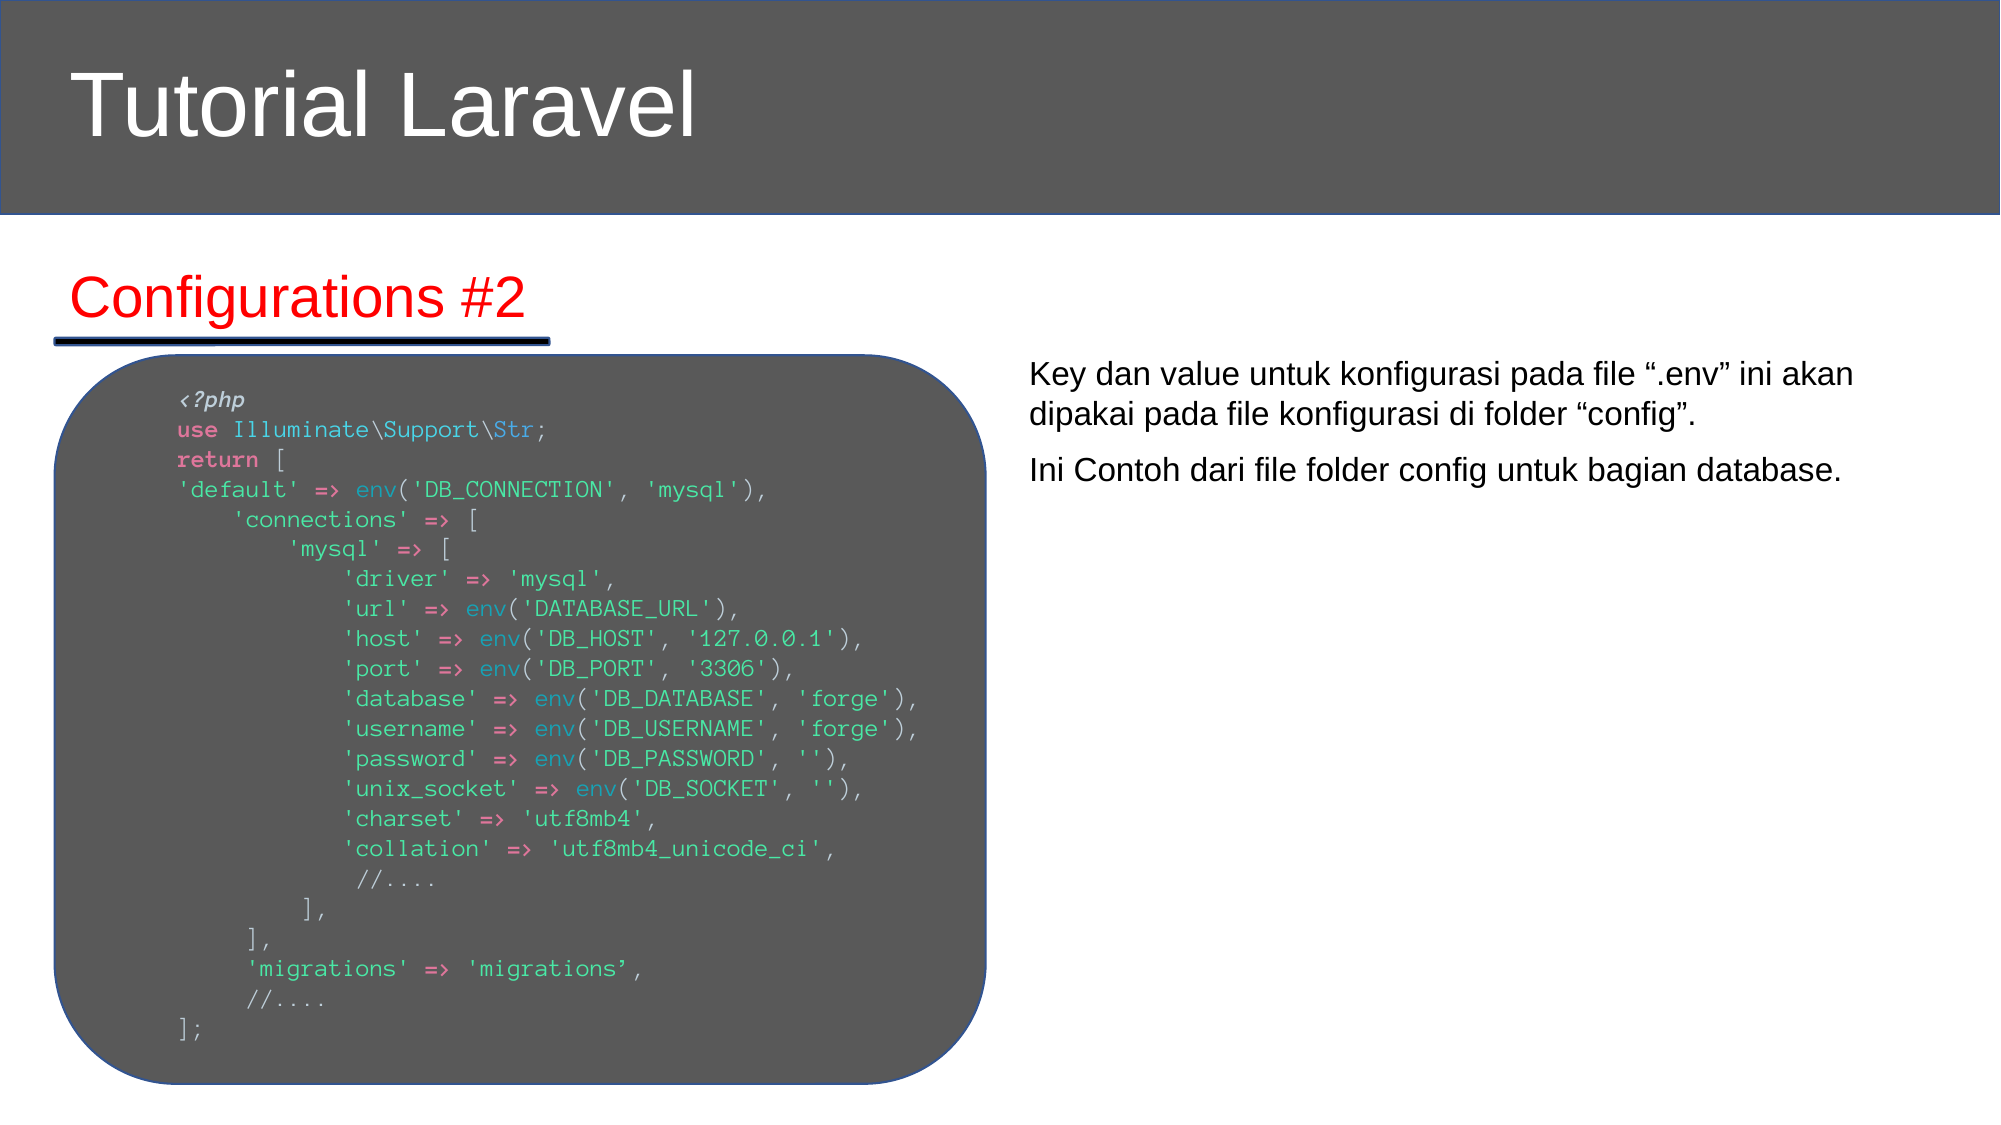

Tutorial Laravel
Configurations #2

Key dan value untuk konfigurasi pada file “.env” ini akan dipakai pada file konfigurasi di folder “config”.

<?php
use Illuminate\Support\Str;
return [
'default' => env('DB_CONNECTION', 'mysql'),
    'connections' => [
        'mysql' => [
            'driver' => 'mysql',
            'url' => env('DATABASE_URL'),
            'host' => env('DB_HOST', '127.0.0.1'),
            'port' => env('DB_PORT', '3306'),
            'database' => env('DB_DATABASE', 'forge'),
            'username' => env('DB_USERNAME', 'forge'),
            'password' => env('DB_PASSWORD', ''),
            'unix_socket' => env('DB_SOCKET', ''),
            'charset' => 'utf8mb4',
            'collation' => 'utf8mb4_unicode_ci',
             //....
         ],
     ],
     'migrations' => 'migrations’,
     //....
];
Ini Contoh dari file folder config untuk bagian database.